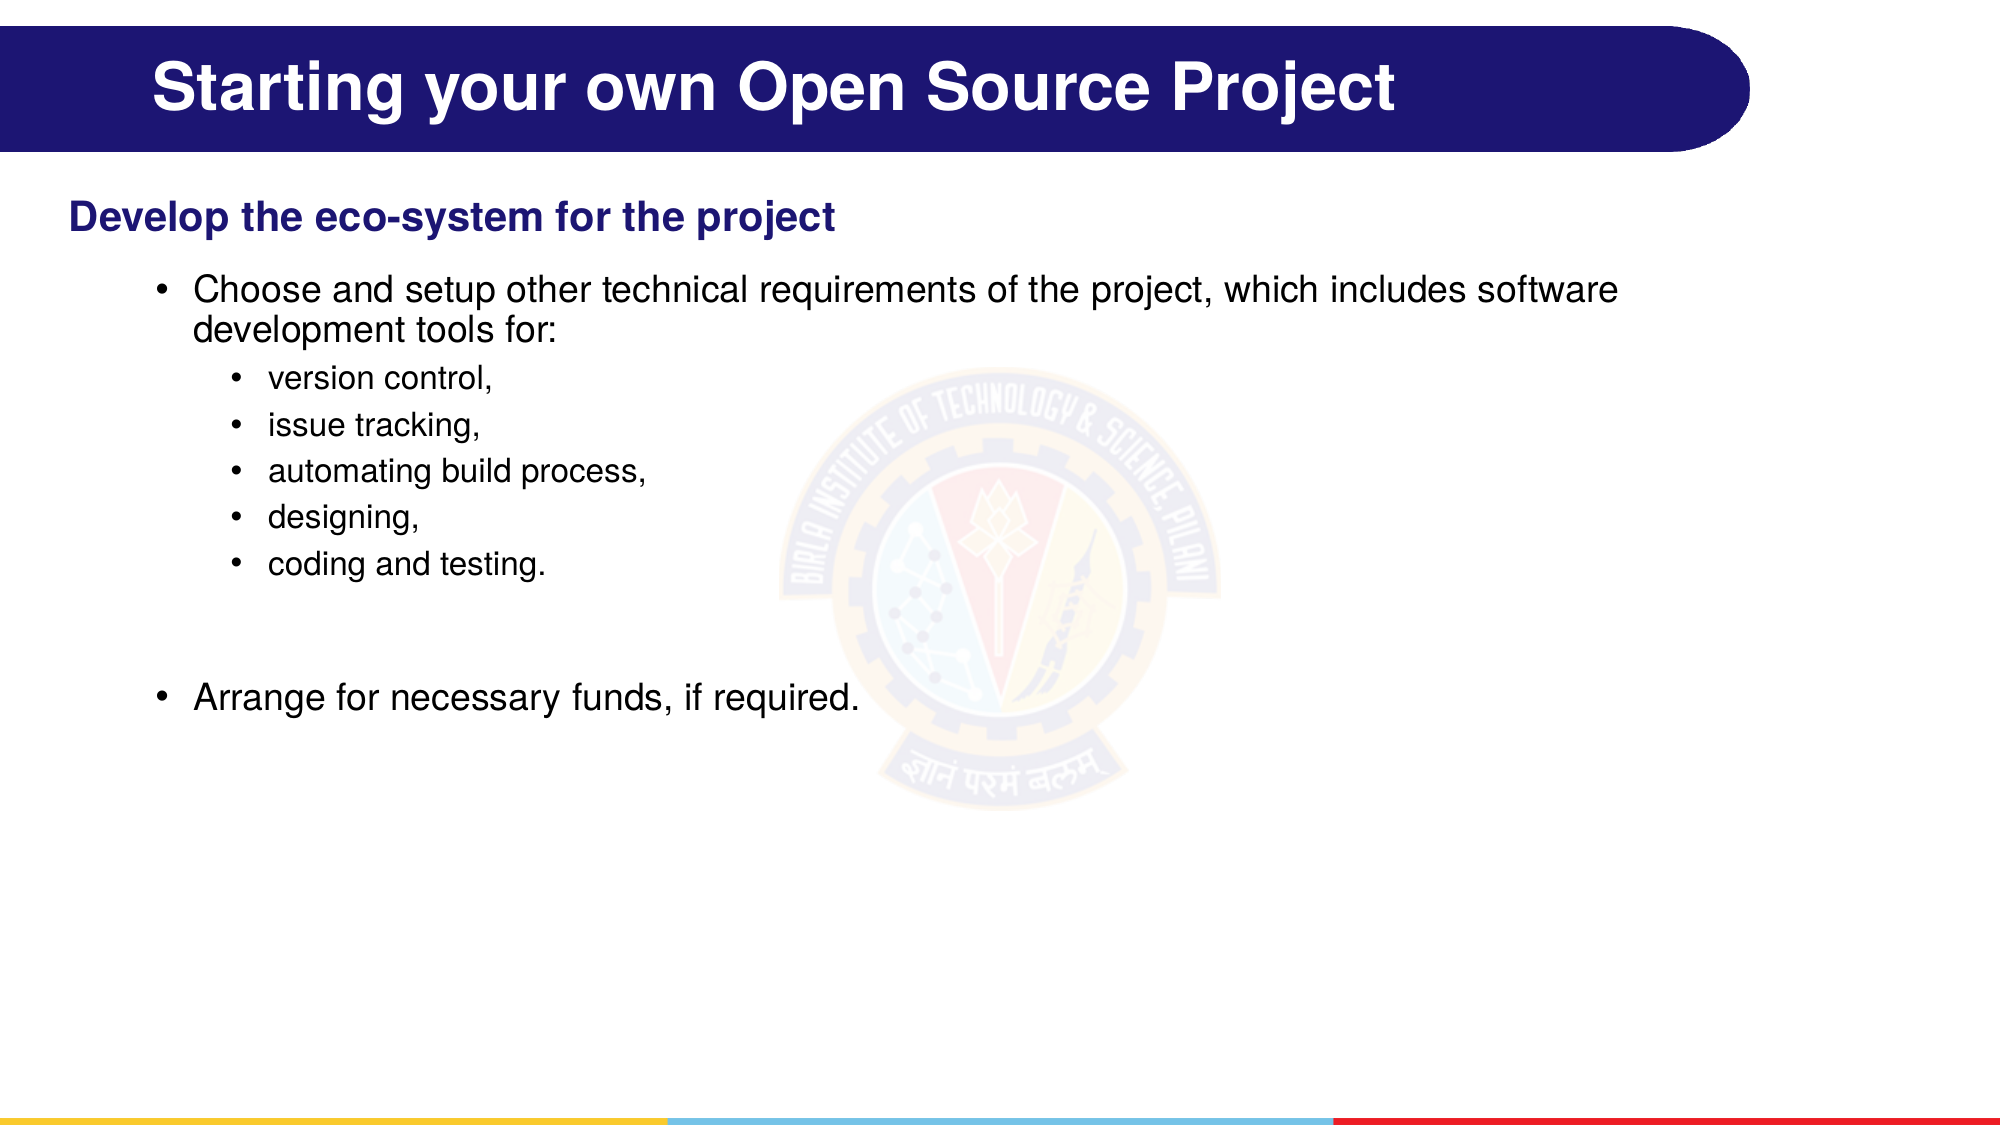

# Starting your own Open Source Project
Develop the eco-system for the project
Choose and setup other technical requirements of the project, which includes software development tools for:
version control,
issue tracking,
automating build process,
designing,
coding and testing.

Arrange for necessary funds, if required.